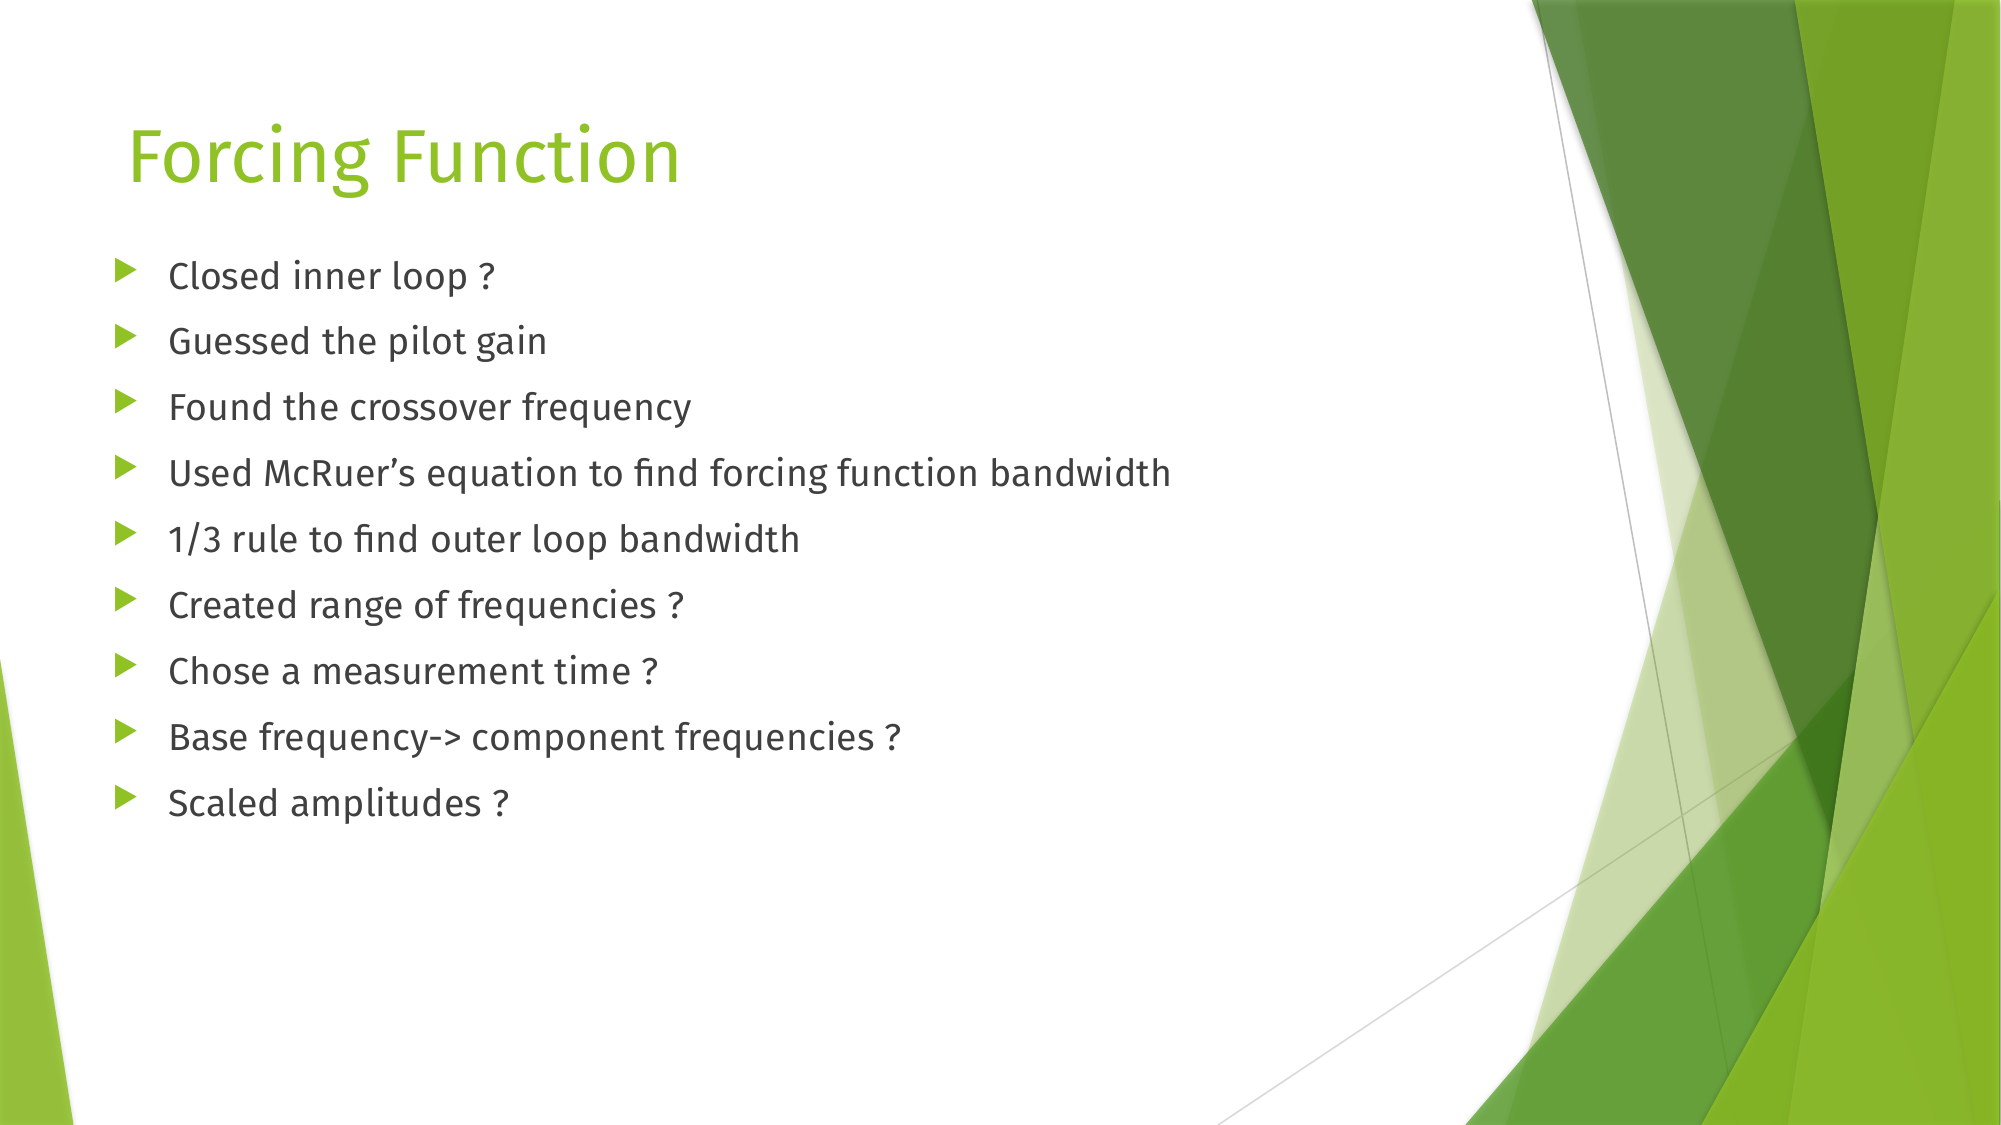

# Forcing Function
Closed inner loop ?
Guessed the pilot gain
Found the crossover frequency
Used McRuer’s equation to find forcing function bandwidth
1/3 rule to find outer loop bandwidth
Created range of frequencies ?
Chose a measurement time ?
Base frequency-> component frequencies ?
Scaled amplitudes ?